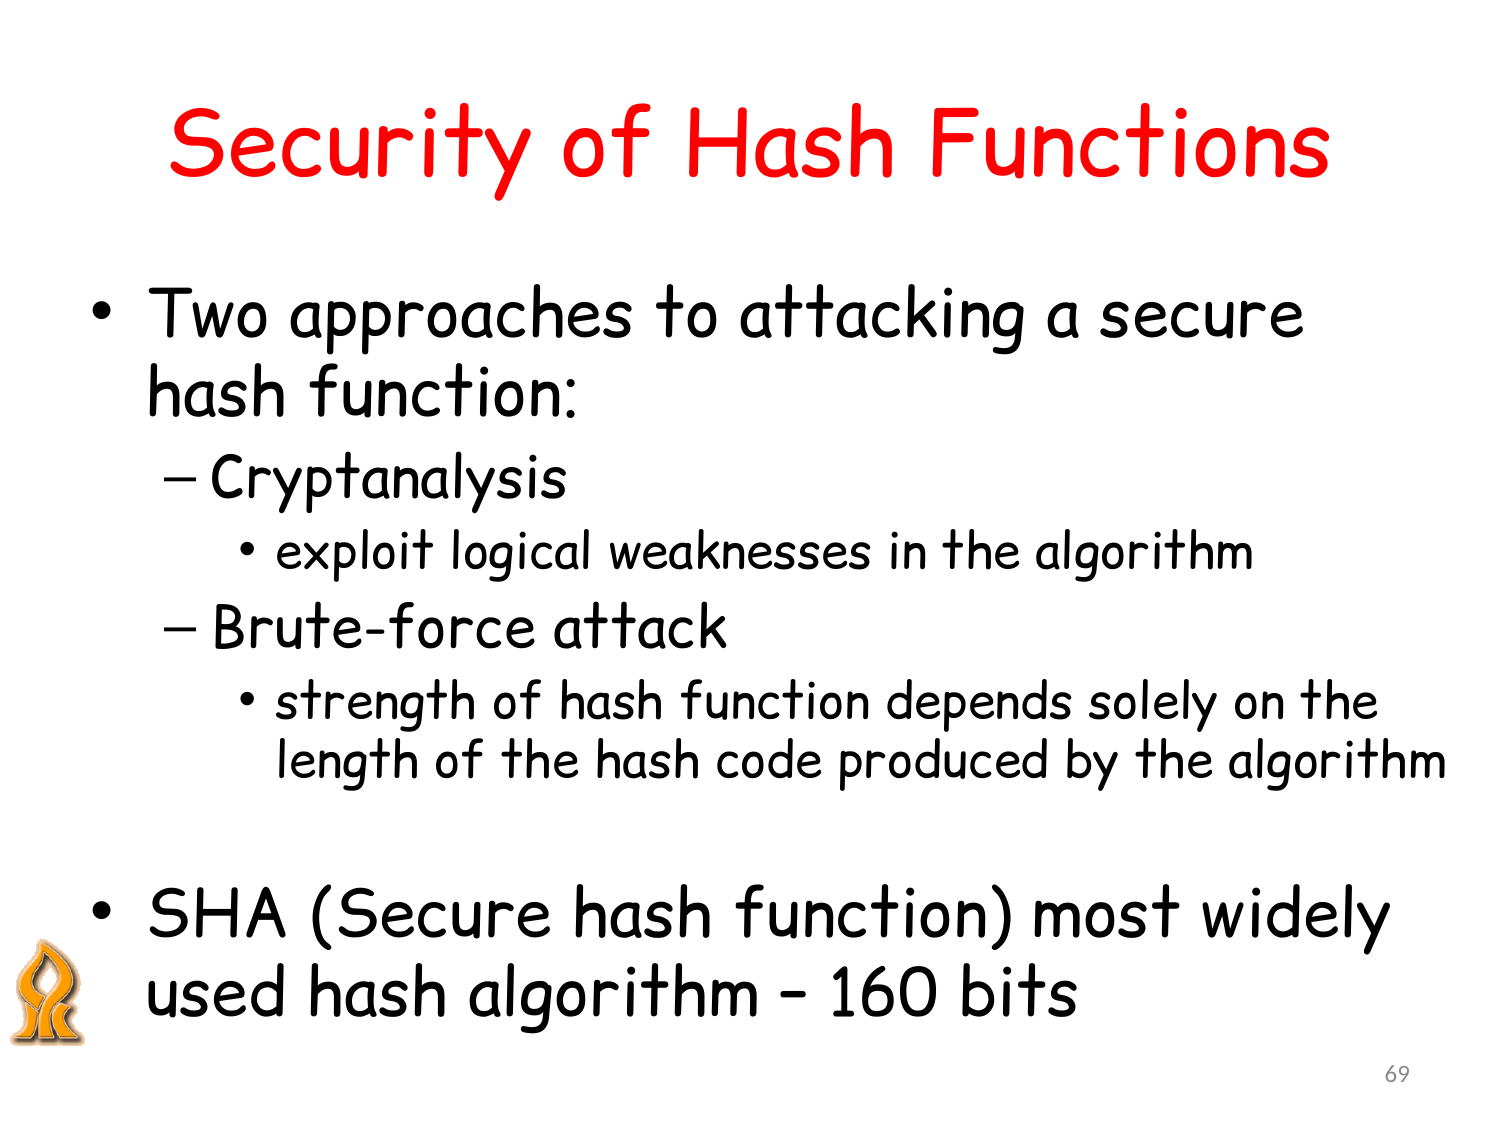

# Security of Hash Functions
Two approaches to attacking a secure hash function:
Cryptanalysis
exploit logical weaknesses in the algorithm
Brute-force attack
strength of hash function depends solely on the length of the hash code produced by the algorithm

SHA (Secure hash function) most widely used hash algorithm – 160 bits
69